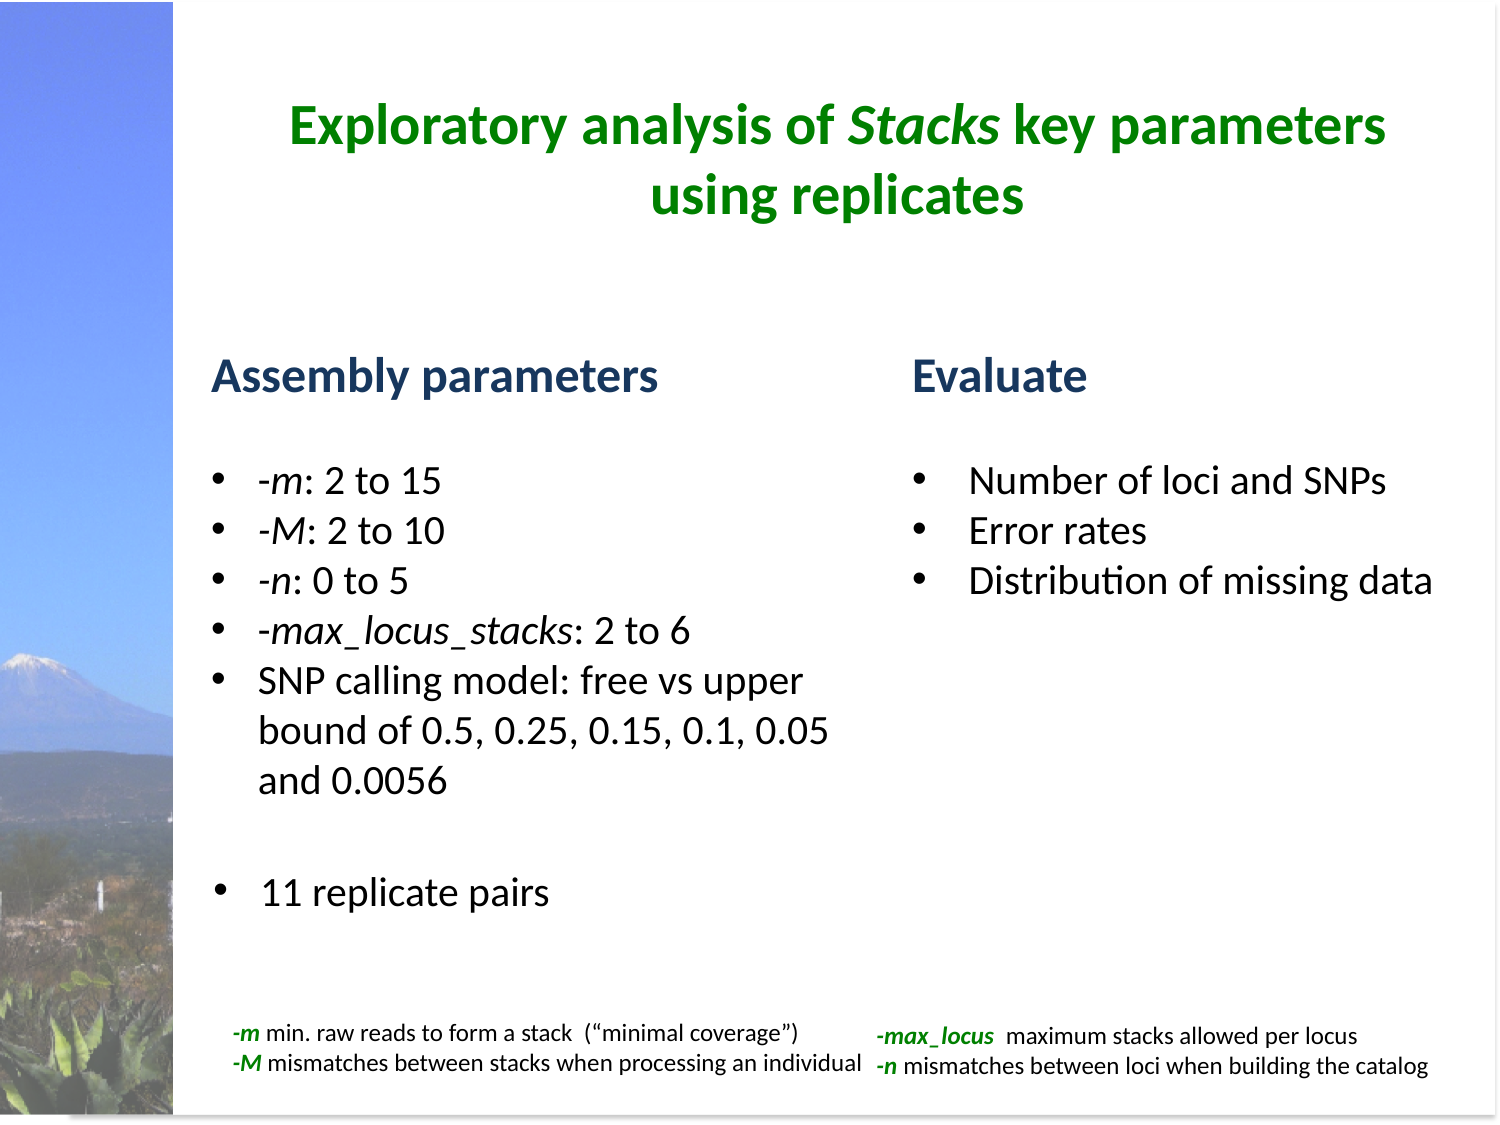

Exploratory analysis of Stacks key parameters using replicates
Assembly parameters

-m: 2 to 15
-M: 2 to 10
-n: 0 to 5
-max_locus_stacks: 2 to 6
SNP calling model: free vs upper bound of 0.5, 0.25, 0.15, 0.1, 0.05 and 0.0056
Evaluate

Number of loci and SNPs
Error rates
Distribution of missing data

11 replicate pairs
-m min. raw reads to form a stack  (“minimal coverage”)
-M mismatches between stacks when processing an individual
-max_locus  maximum stacks allowed per locus
-n mismatches between loci when building the catalog